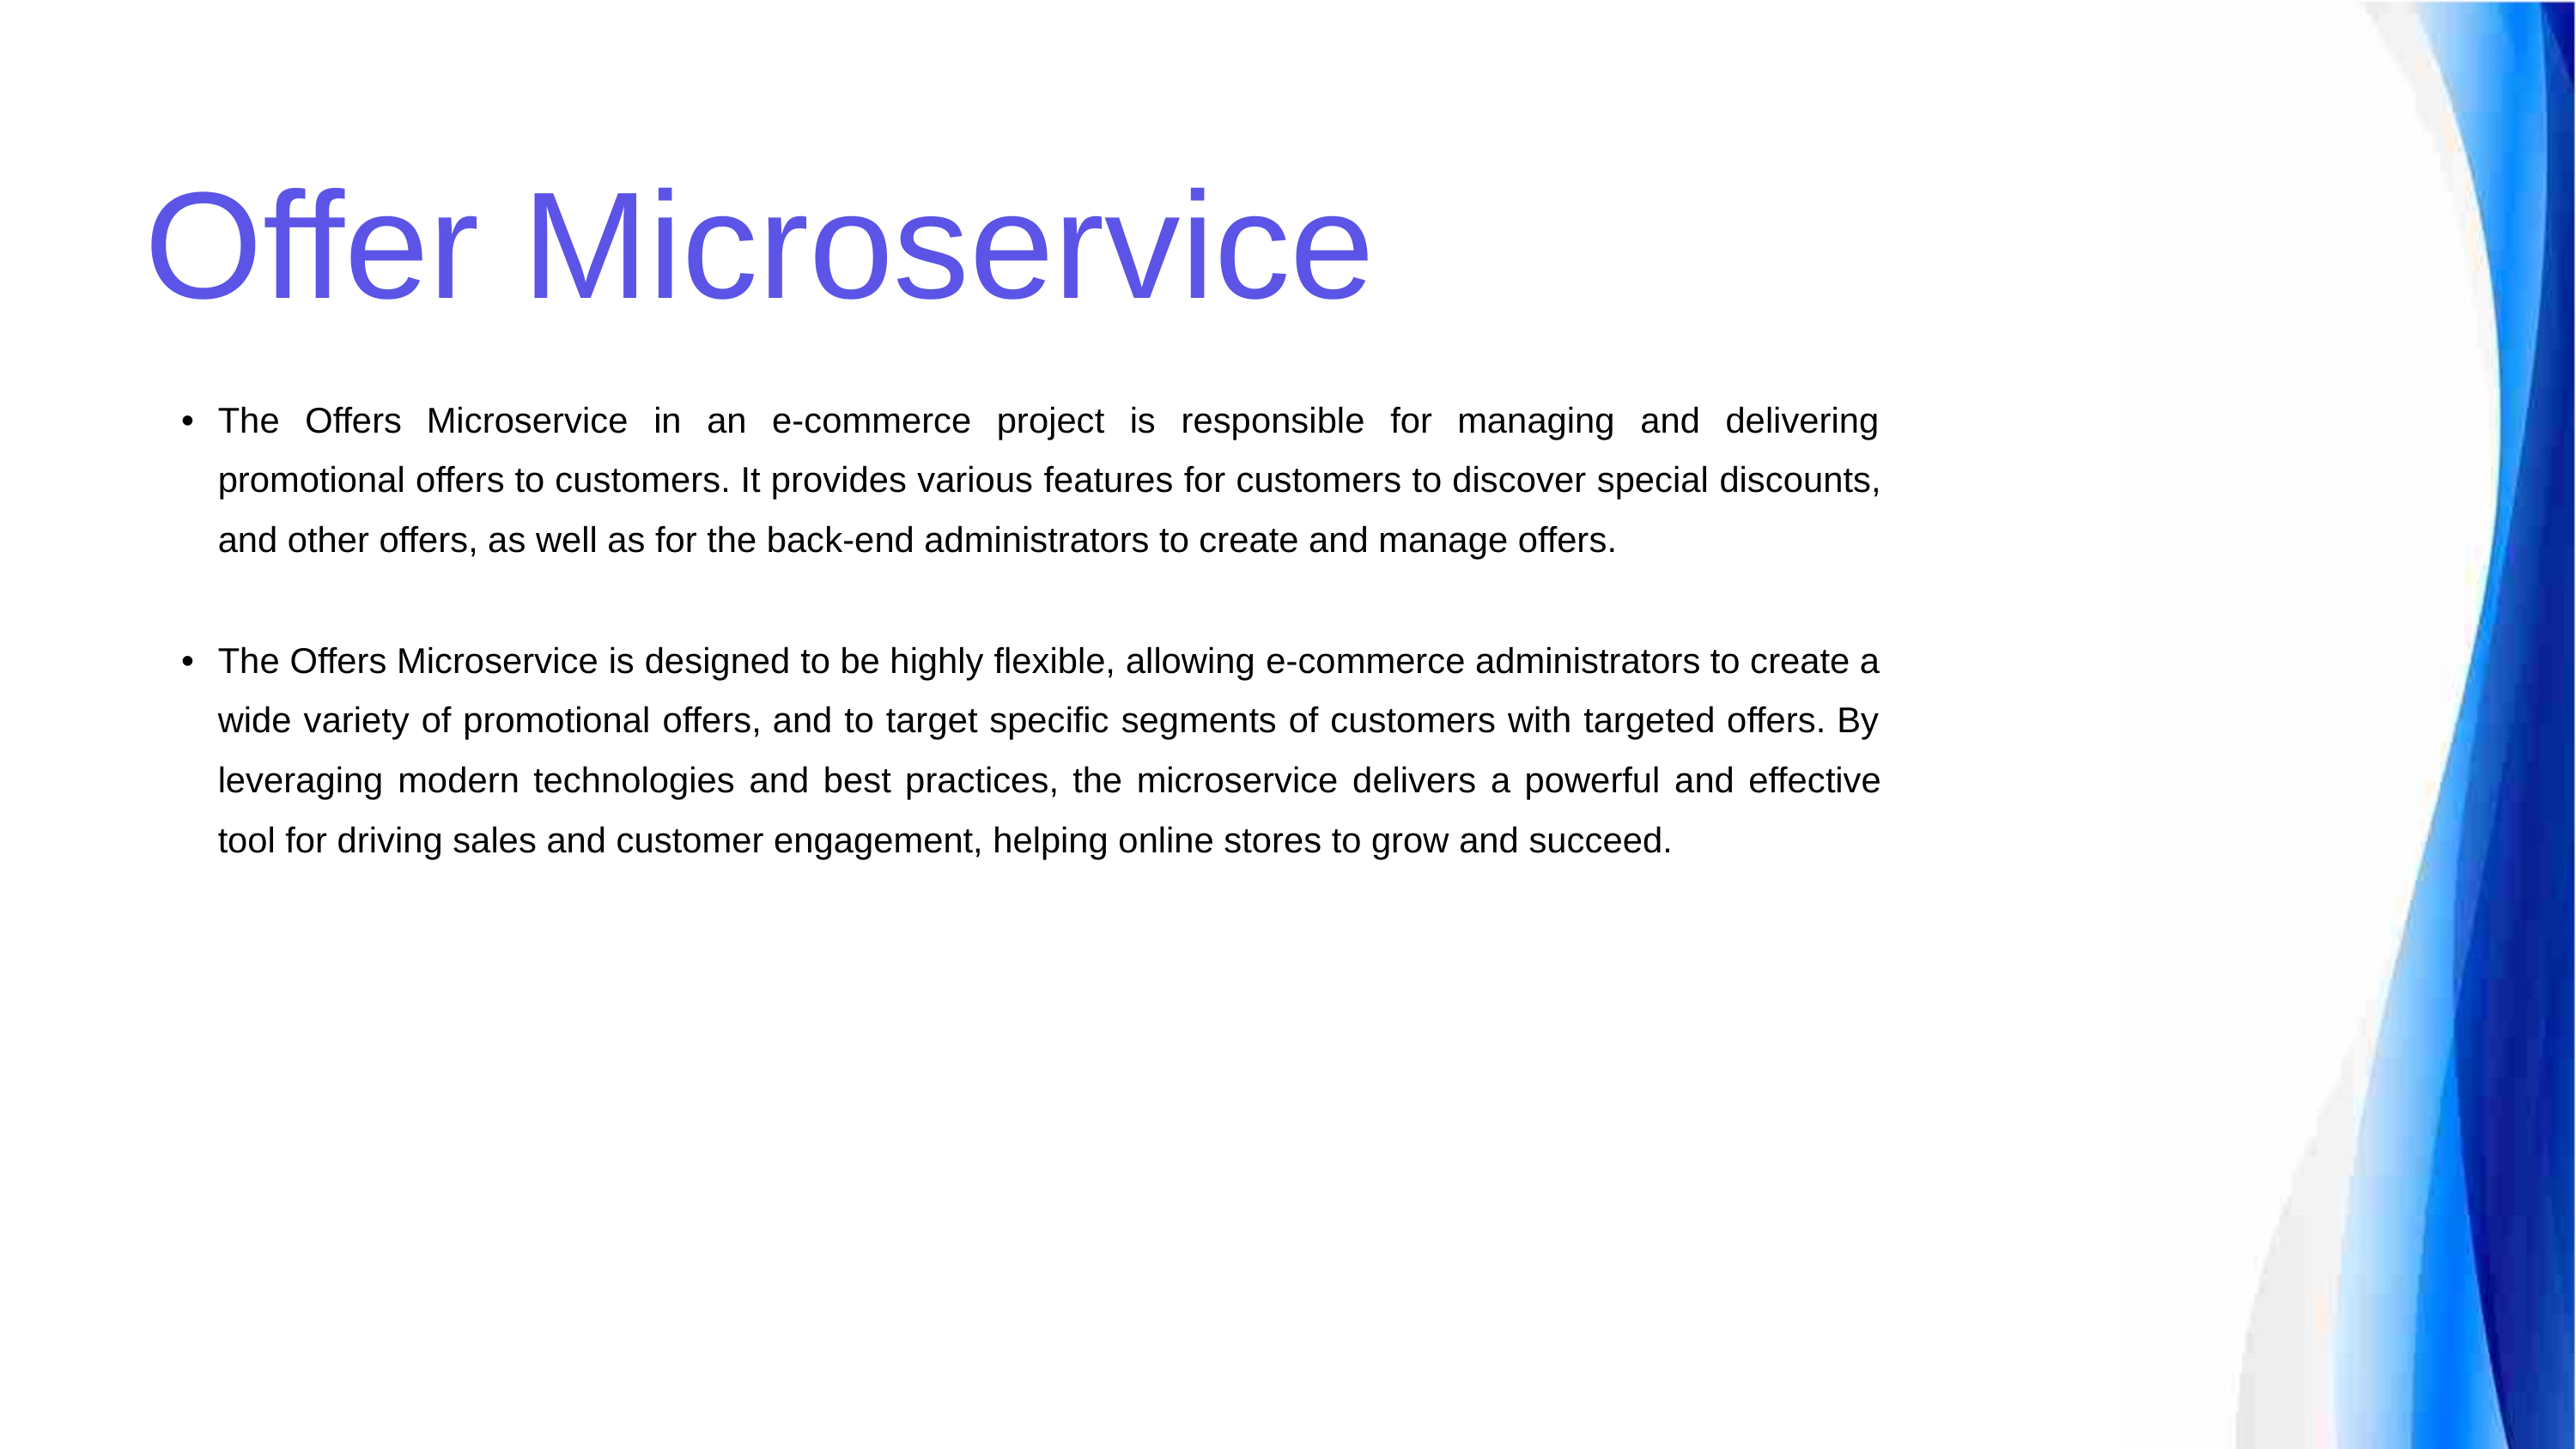

Offer Microservice
• The Offers Microservice in an e-commerce project is responsible for managing and delivering
promotional offers to customers. It provides various features for customers to discover special discounts,
and other offers, as well as for the back-end administrators to create and manage offers.
• The Offers Microservice is designed to be highly flexible, allowing e-commerce administrators to create a
wide variety of promotional offers, and to target specific segments of customers with targeted offers. By
leveraging modern technologies and best practices, the microservice delivers a powerful and effective
tool for driving sales and customer engagement, helping online stores to grow and succeed.